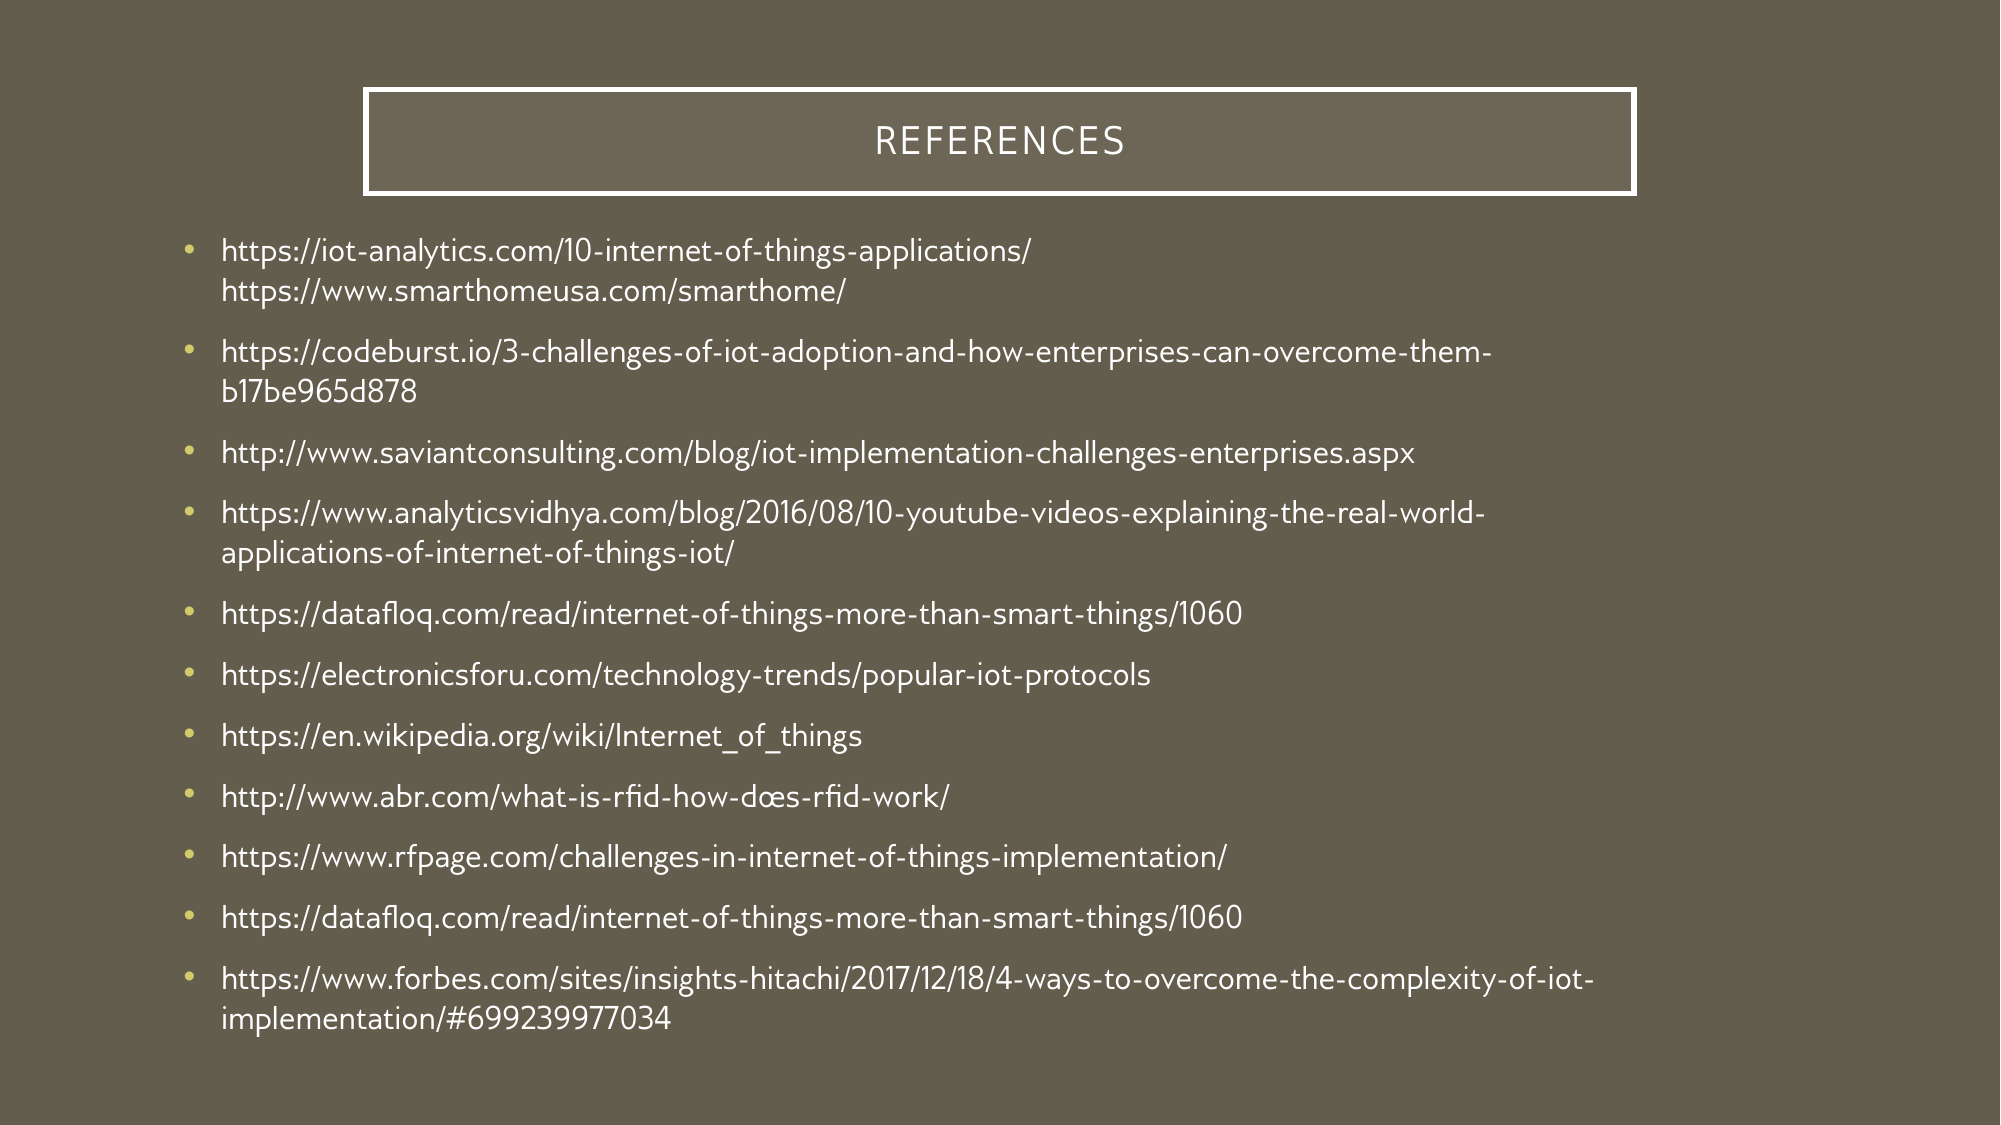

# References
https://iot-analytics.com/10-internet-of-things-applications/
https://www.smarthomeusa.com/smarthome/
https://codeburst.io/3-challenges-of-iot-adoption-and-how-enterprises-can-overcome-them-b17be965d878
http://www.saviantconsulting.com/blog/iot-implementation-challenges-enterprises.aspx
https://www.analyticsvidhya.com/blog/2016/08/10-youtube-videos-explaining-the-real-world-applications-of-internet-of-things-iot/
https://datafloq.com/read/internet-of-things-more-than-smart-things/1060
https://electronicsforu.com/technology-trends/popular-iot-protocols
https://en.wikipedia.org/wiki/Internet_of_things
http://www.abr.com/what-is-rfid-how-does-rfid-work/
https://www.rfpage.com/challenges-in-internet-of-things-implementation/
https://datafloq.com/read/internet-of-things-more-than-smart-things/1060
https://www.forbes.com/sites/insights-hitachi/2017/12/18/4-ways-to-overcome-the-complexity-of-iot-implementation/#699239977034